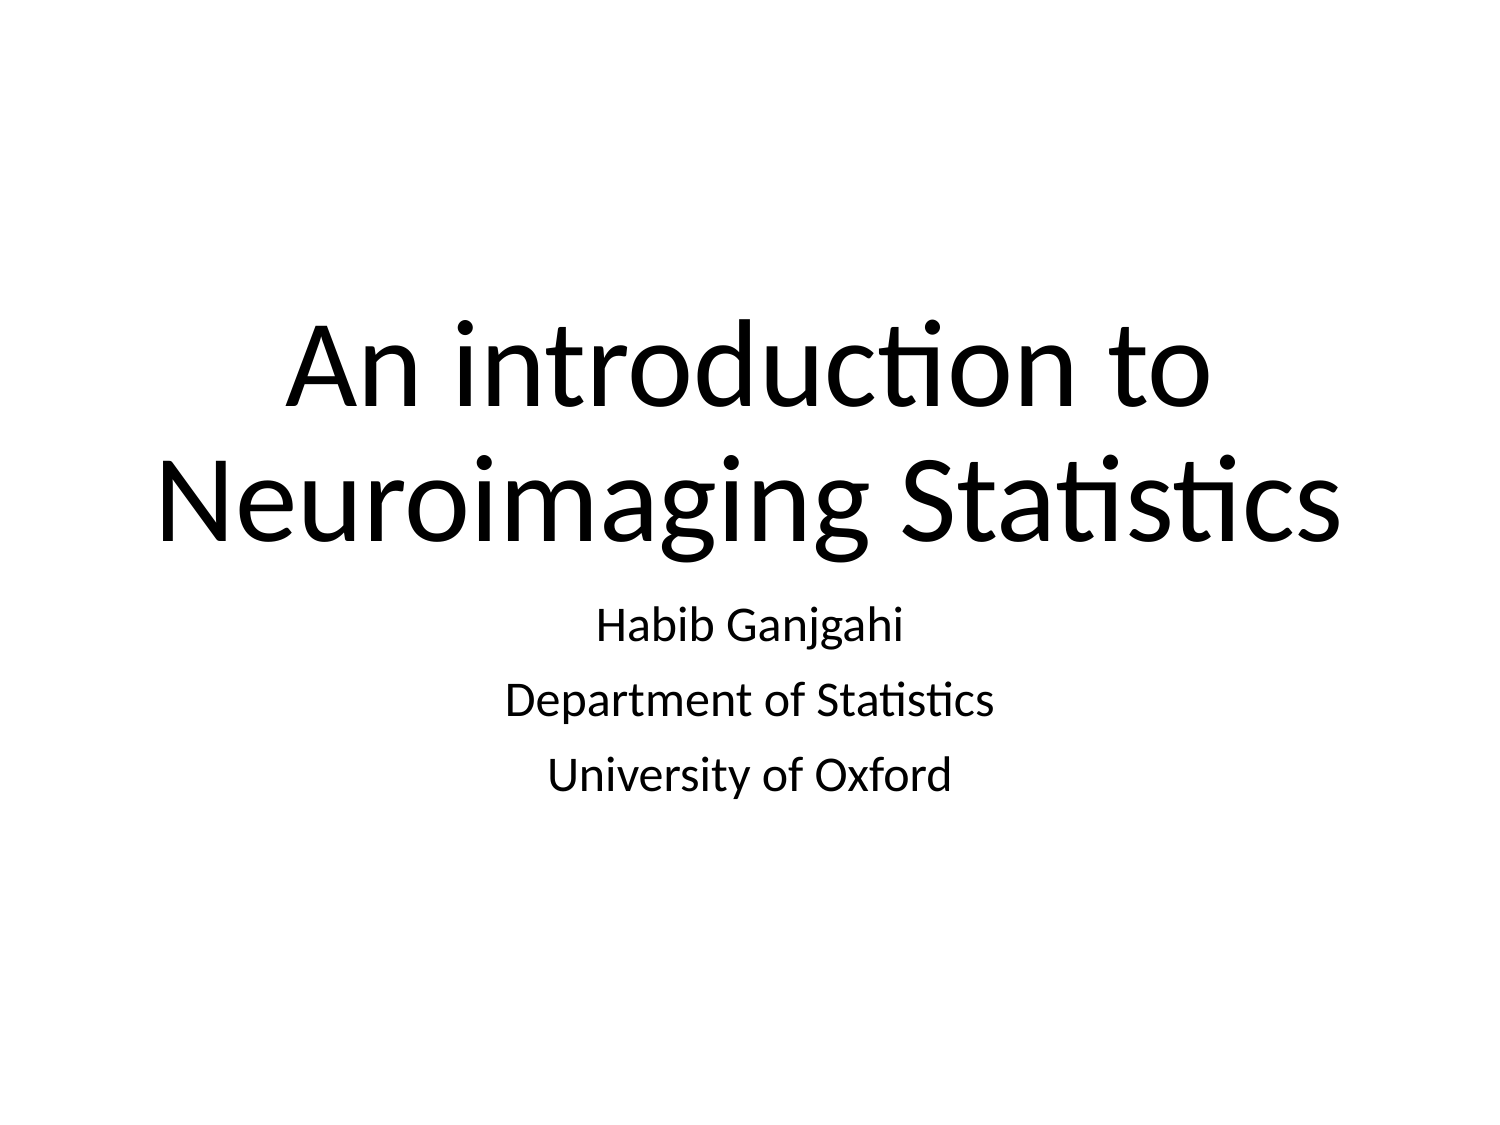

# An introduction to Neuroimaging Statistics
Habib Ganjgahi
Department of Statistics
University of Oxford